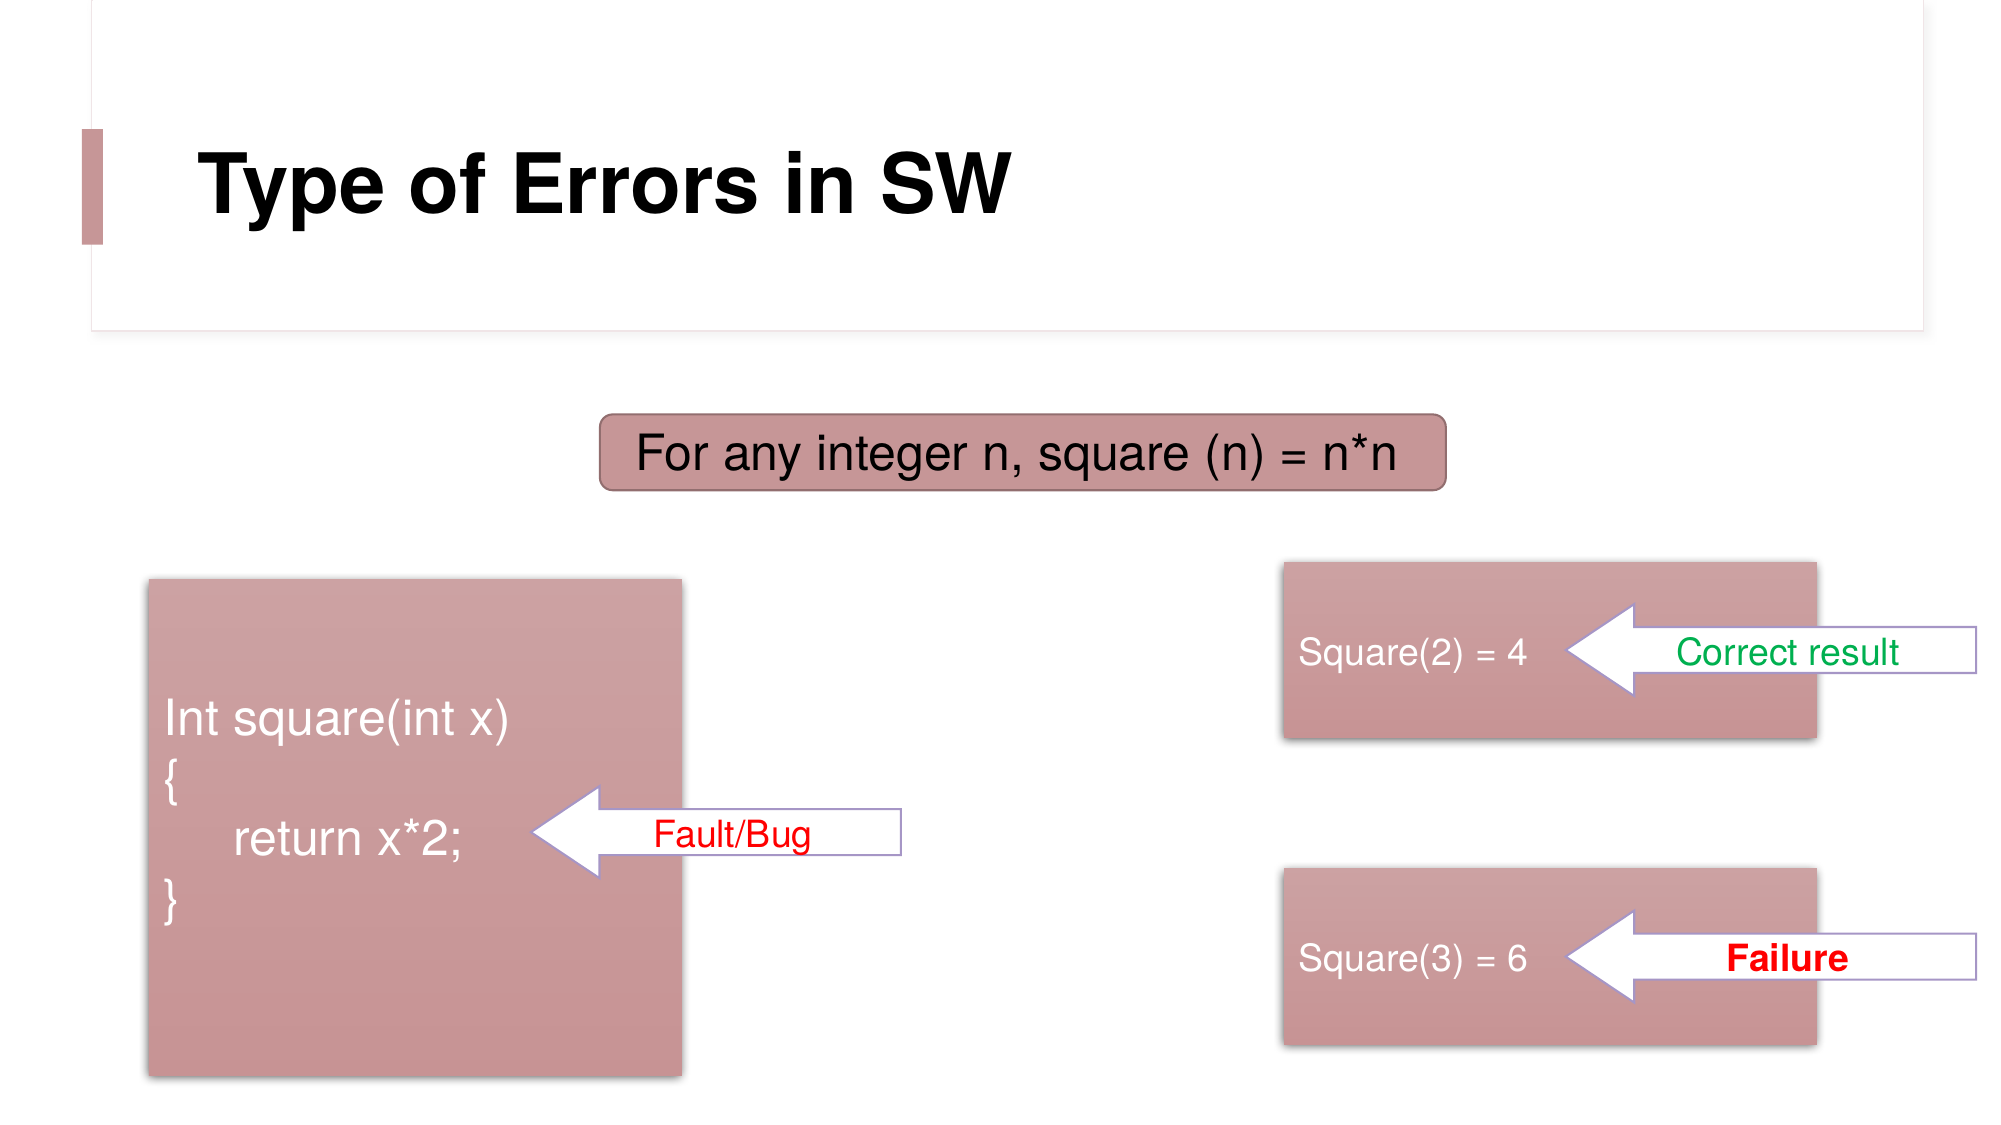

# Type of Errors in SW
For any integer n, square (n) = n*n

Square(2) = 4

Int square(int x)
{
     return x*2;
}

Correct result
Fault/Bug

Square(3) = 6

Failure